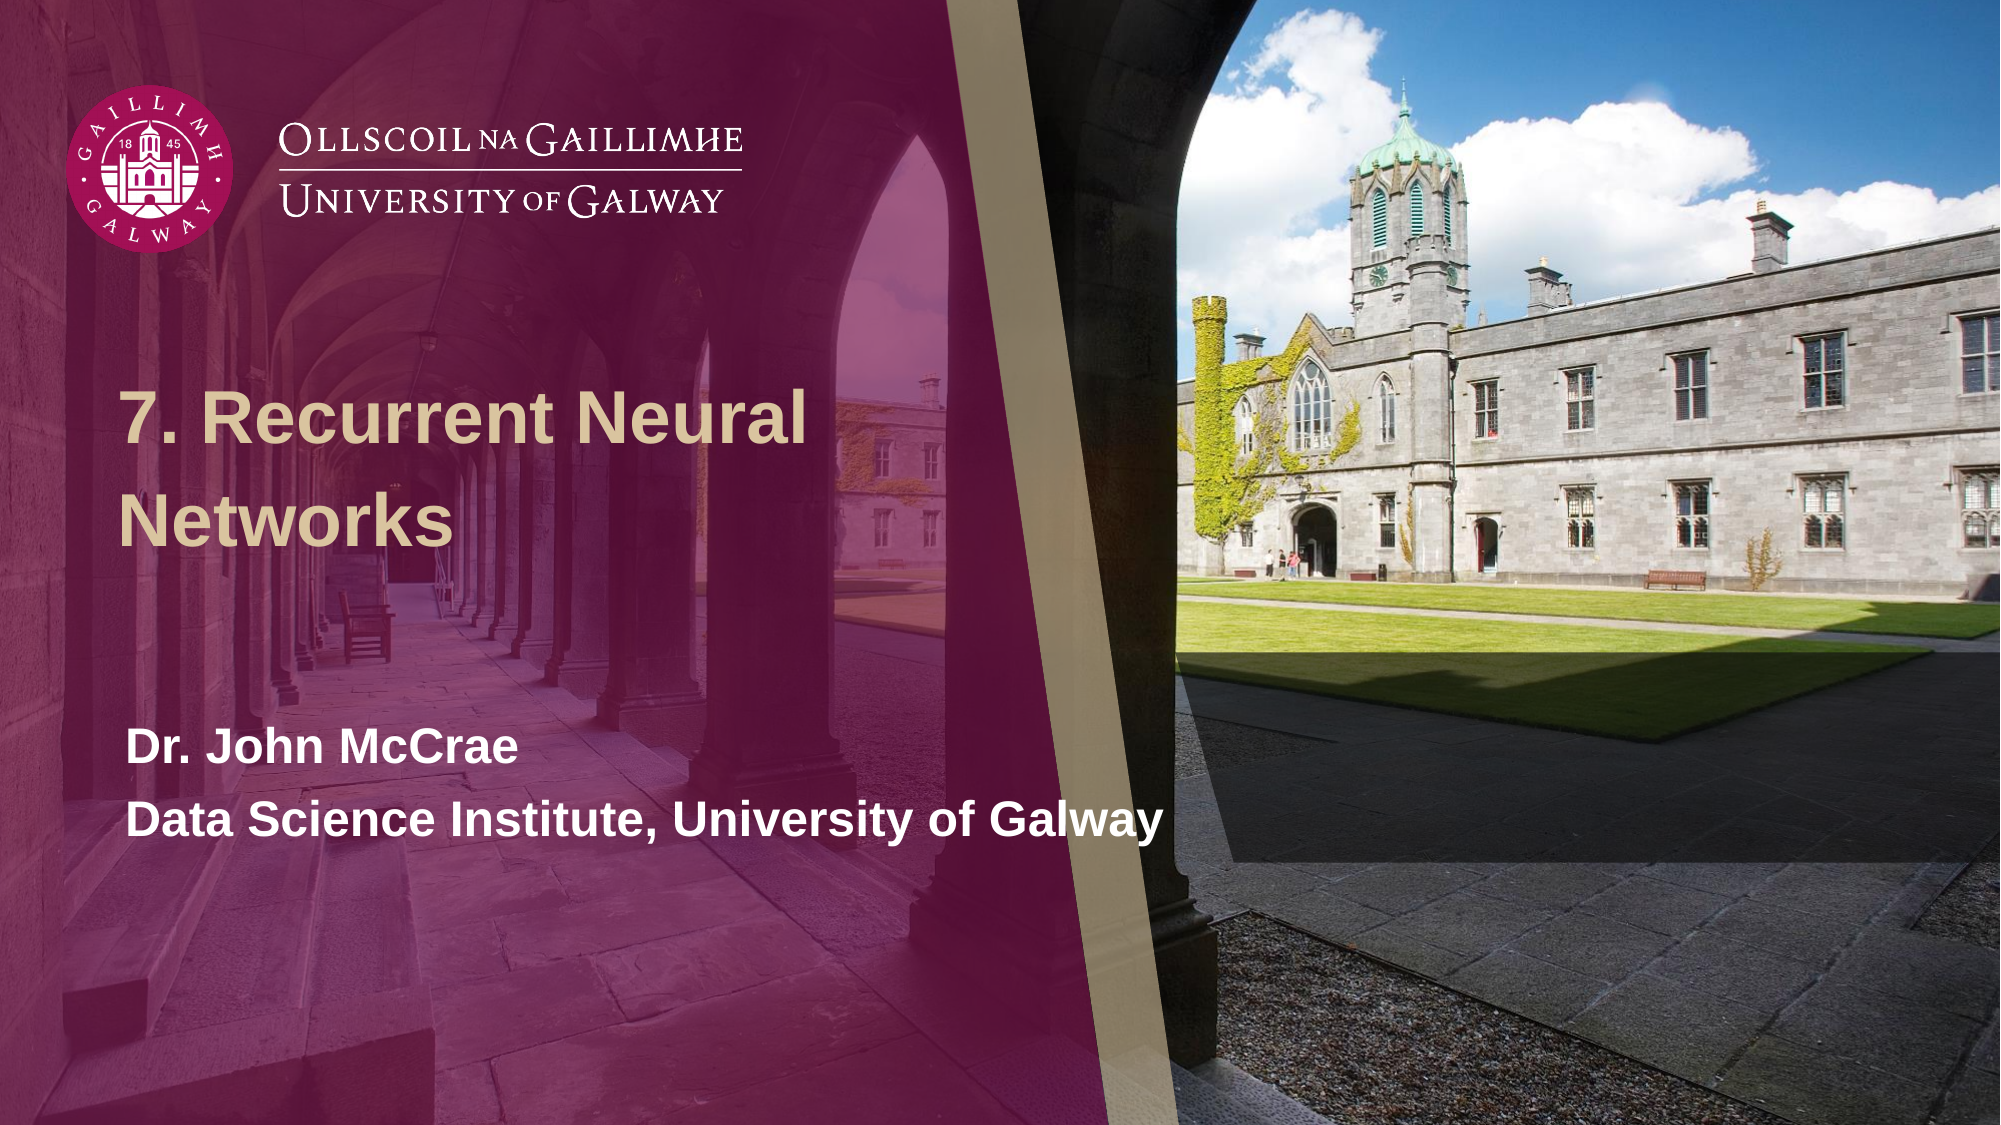

# 7. Recurrent Neural Networks
Dr. John McCrae
Data Science Institute, University of Galway